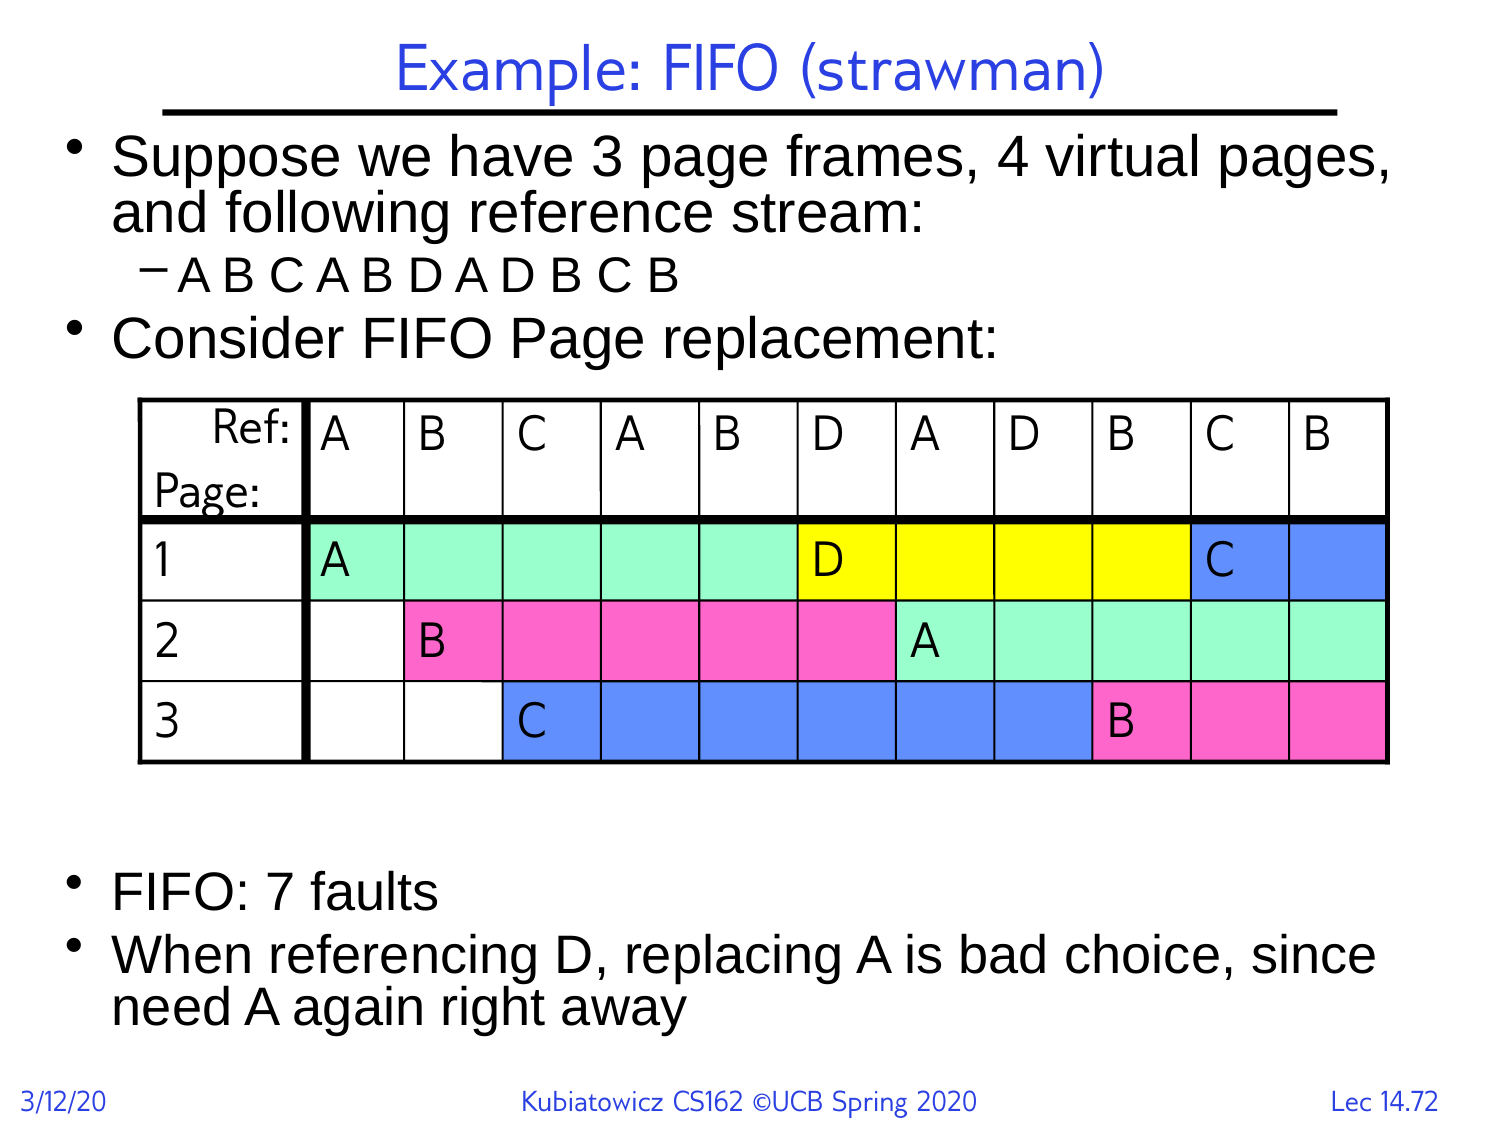

# Example: FIFO (strawman)
Suppose we have 3 page frames, 4 virtual pages, and following reference stream:
A B C A B D A D B C B
Consider FIFO Page replacement:

FIFO: 7 faults
When referencing D, replacing A is bad choice, since need A again right away

Ref:
Page:
1

2

3

A
B
C
A
B
D
A
D
B
C
B
A

B

C

D

A

B
C